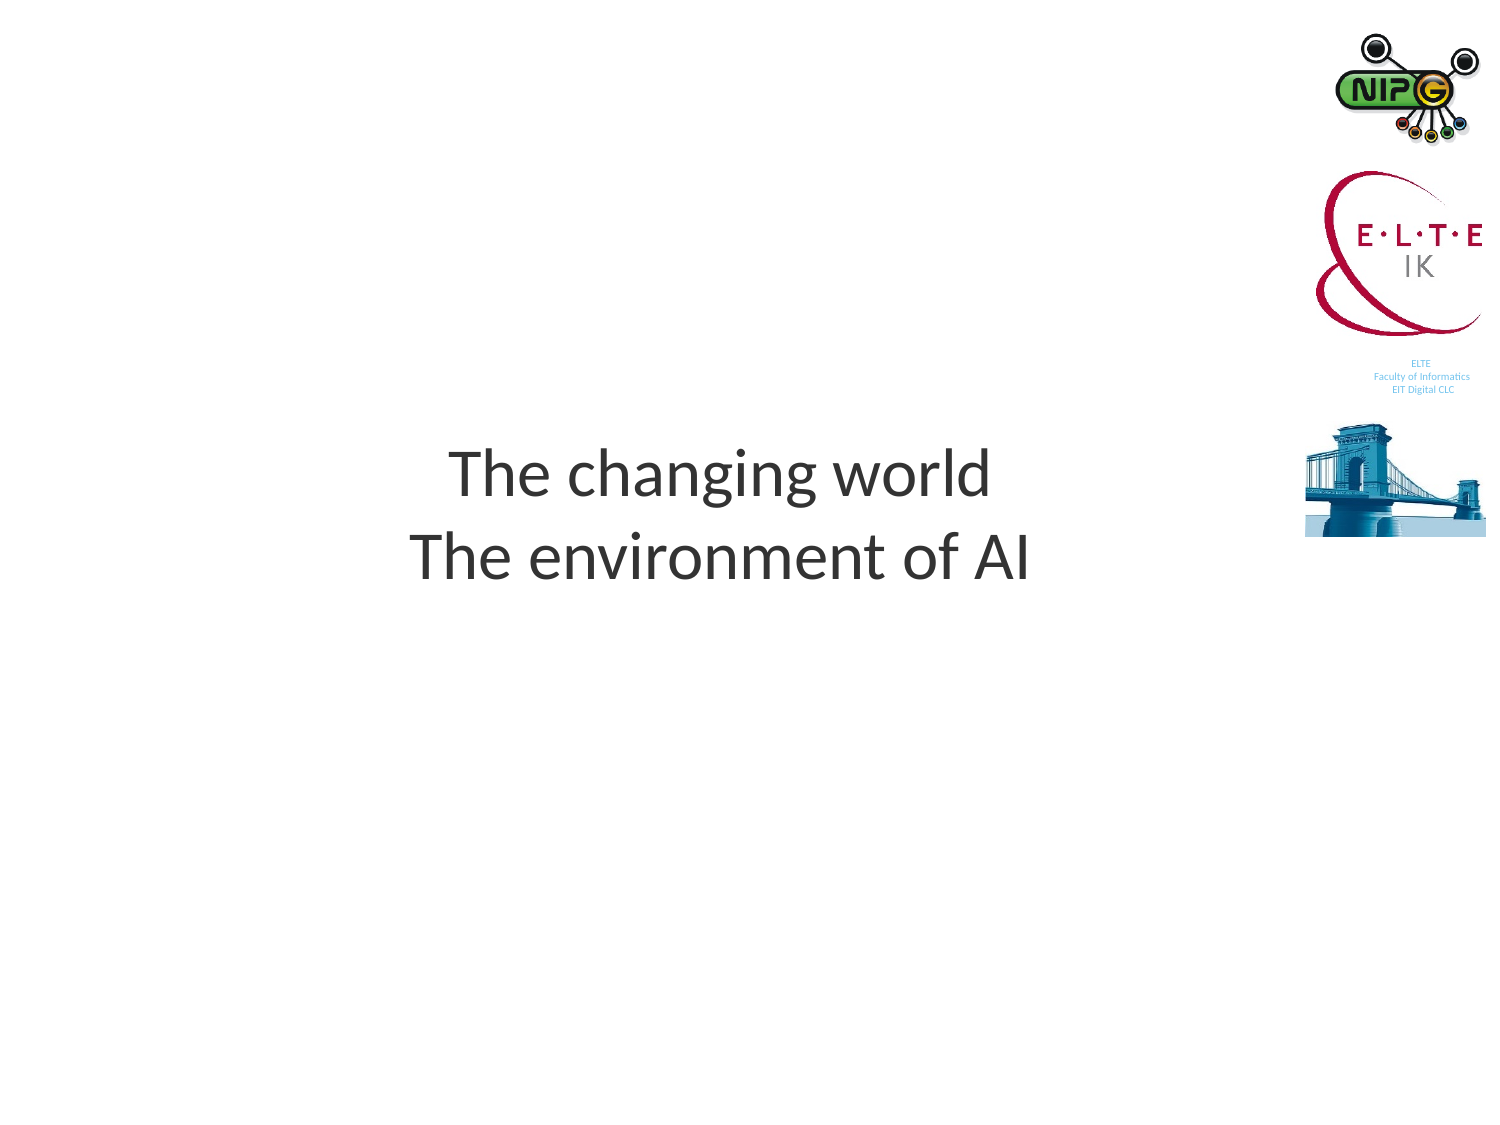

# The changing world The environment of AI